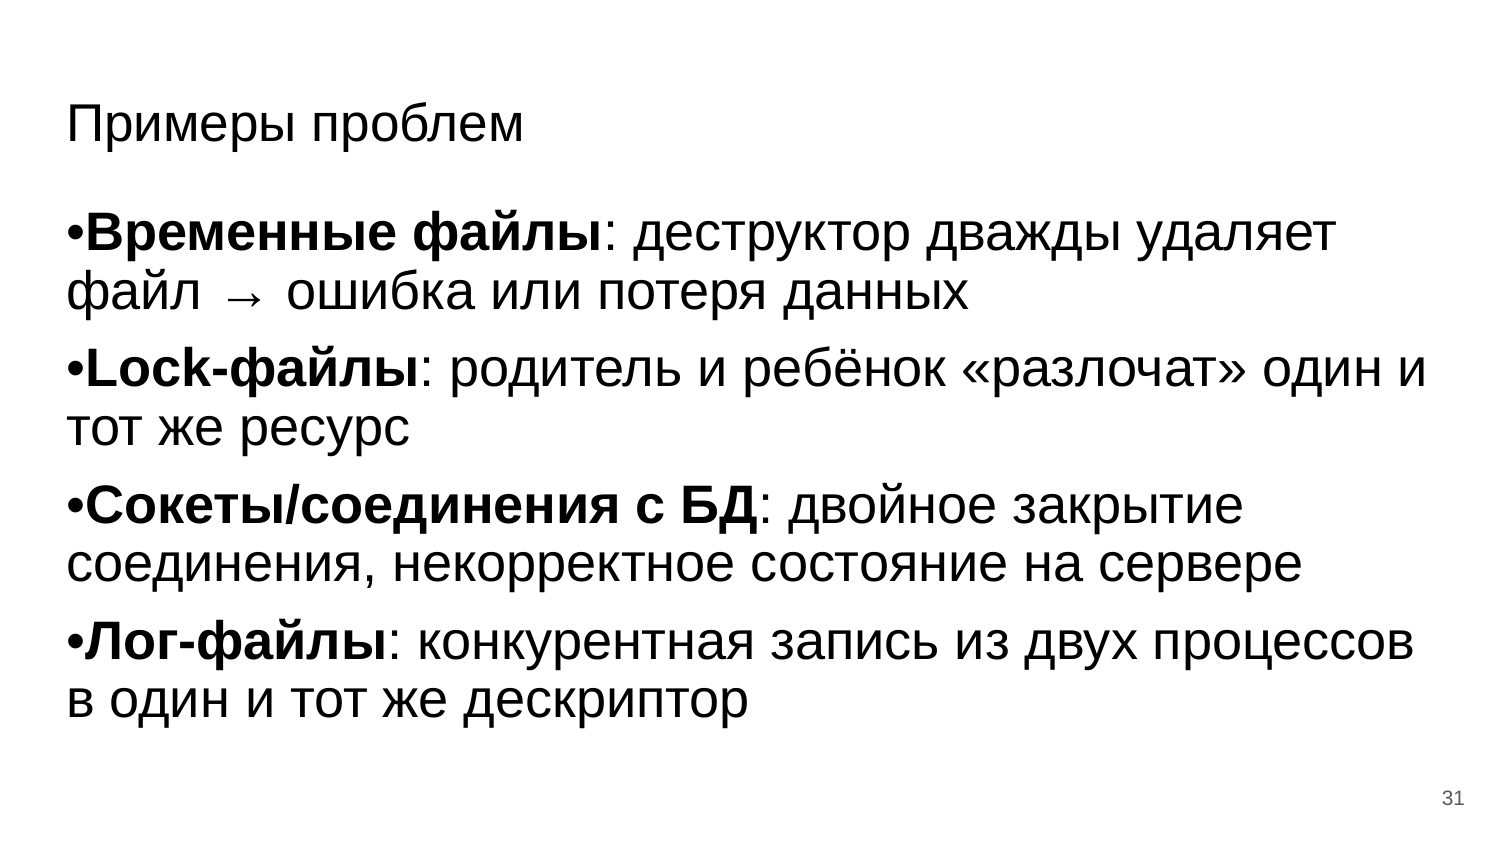

# Примеры проблем
•Временные файлы: деструктор дважды удаляет файл → ошибка или потеря данных
•Lock-файлы: родитель и ребёнок «разлочат» один и тот же ресурс
•Сокеты/соединения с БД: двойное закрытие соединения, некорректное состояние на сервере
•Лог-файлы: конкурентная запись из двух процессов в один и тот же дескриптор
31